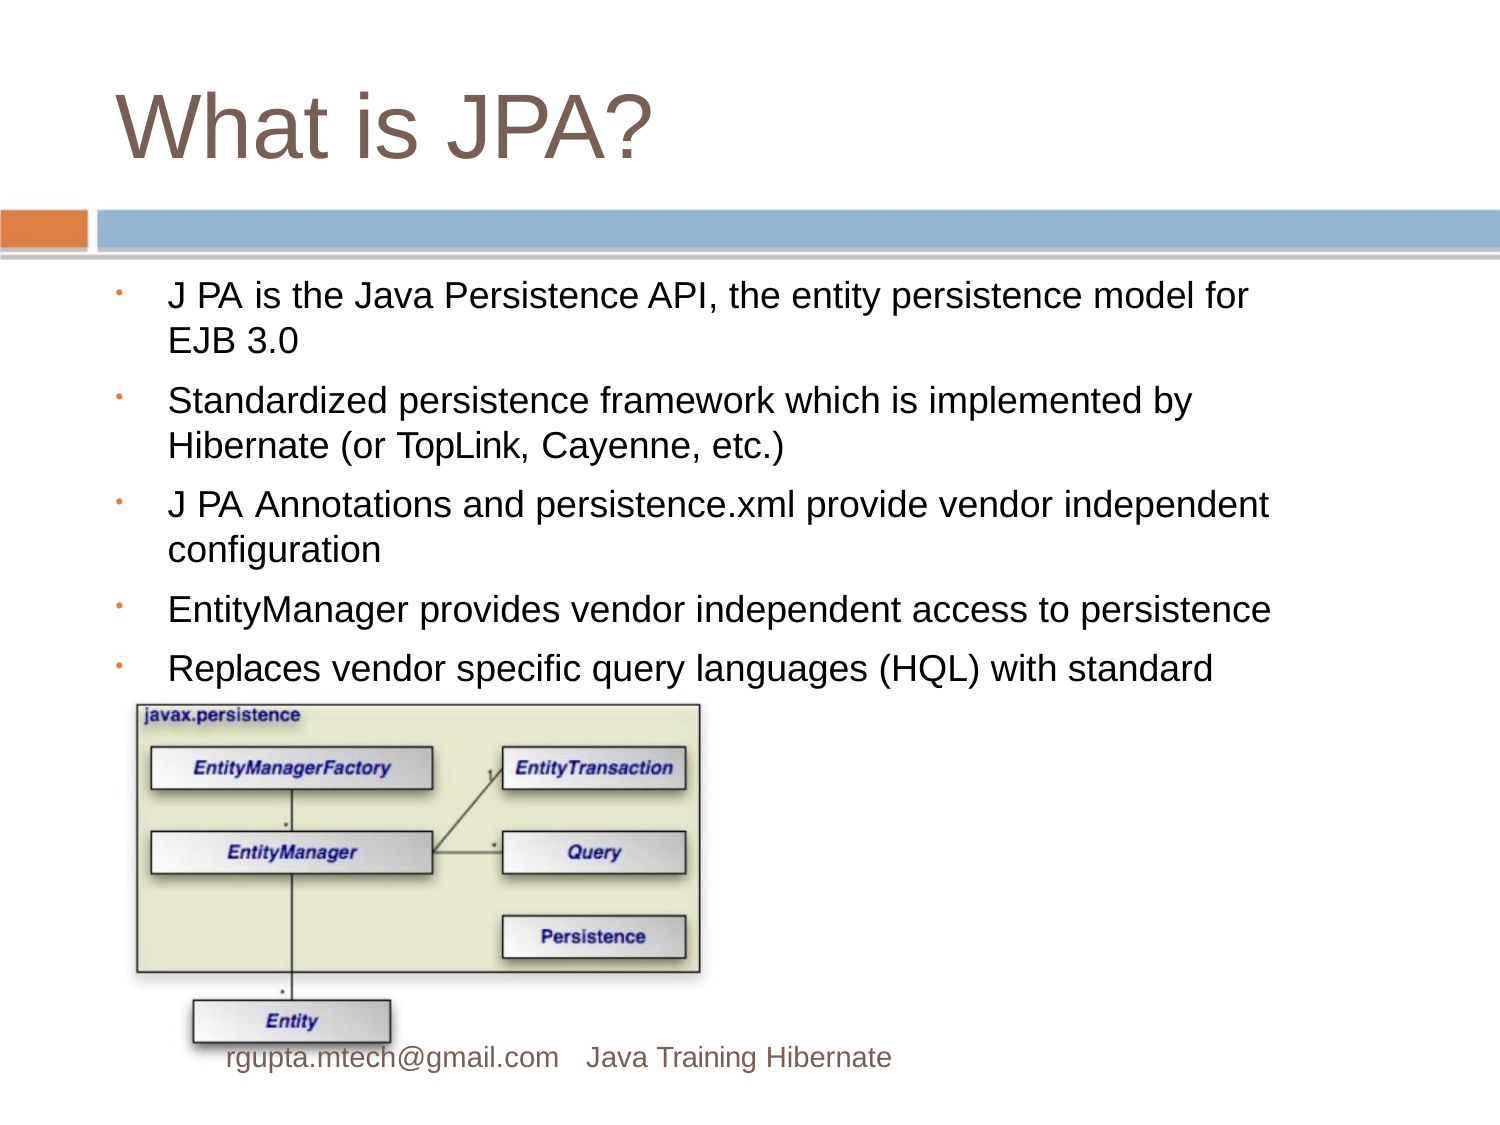

What is JPA?
J PA is the Java Persistence API, the entity persistence model for
•
EJB 3.0
Standardized persistence framework which is implemented by
•
Hibernate (or TopLink, Cayenne, etc.)
J PA Annotations and persistence.xml provide vendor independent
•
conﬁguration
EntityManager provides vendor independent access to persistence
•
Replaces vendor speciﬁc query languages (HQL) with standard
•
rgupta.mtech@gmail.com Java Training Hibernate